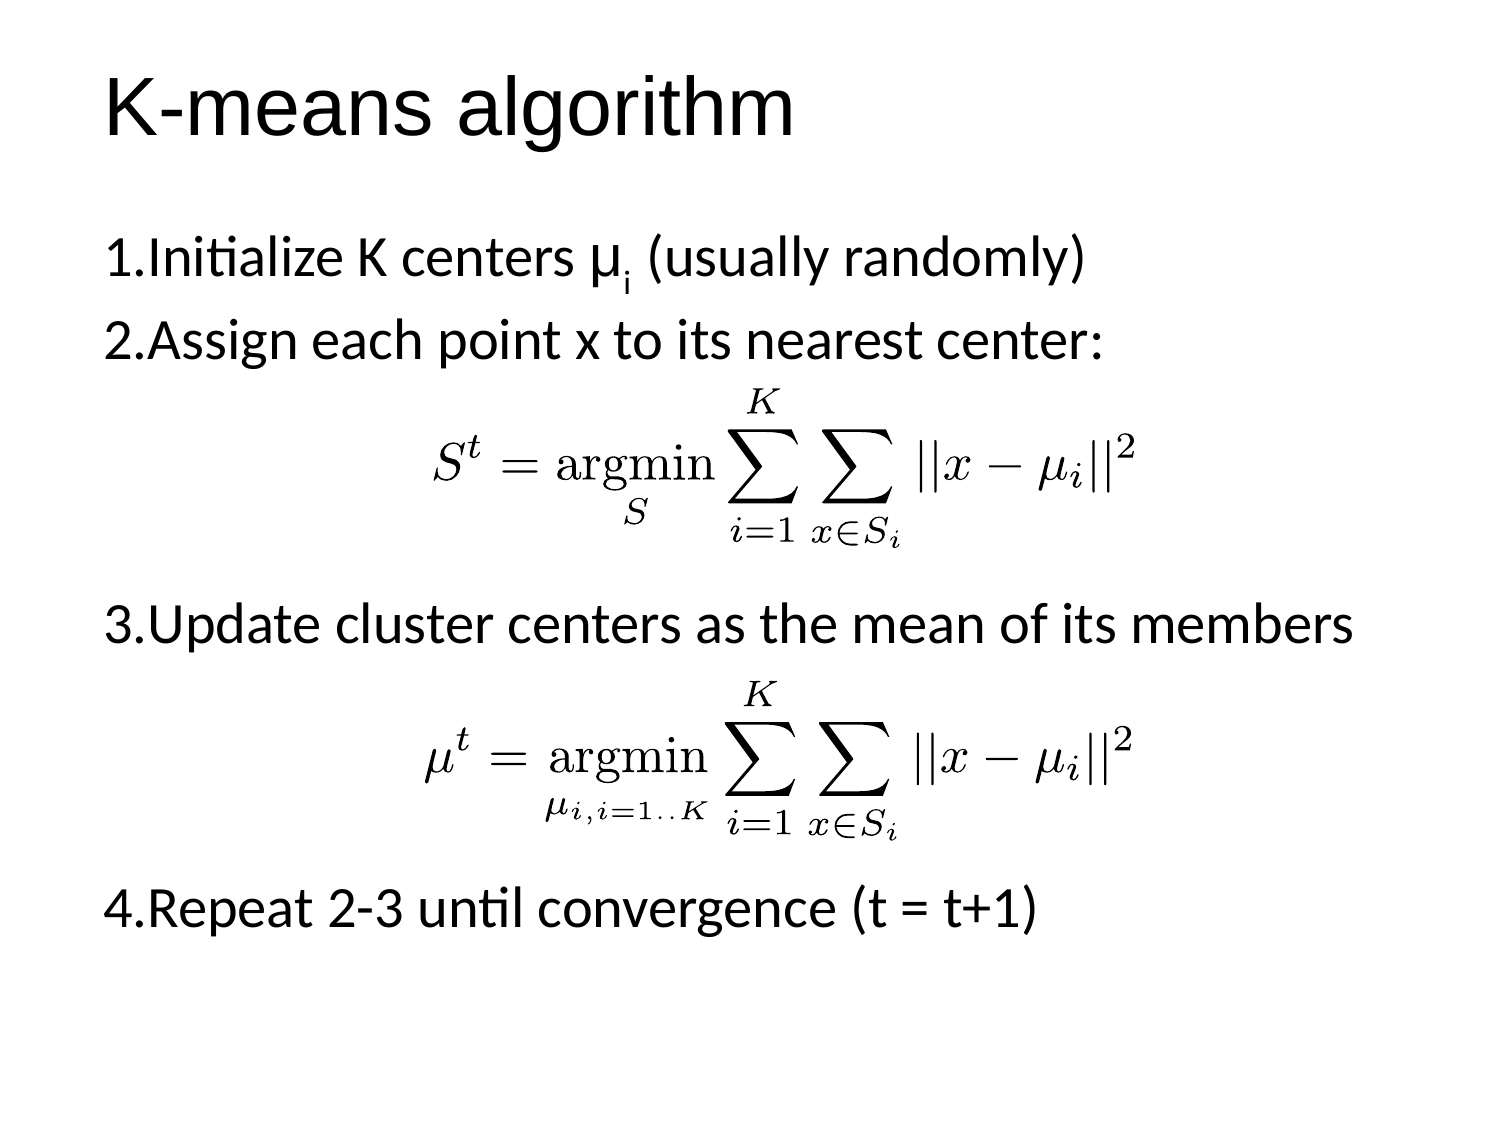

K-means algorithm
Initialize K centers μi  (usually randomly)
Assign each point x to its nearest center:

Update cluster centers as the mean of its members

Repeat 2-3 until convergence (t = t+1)